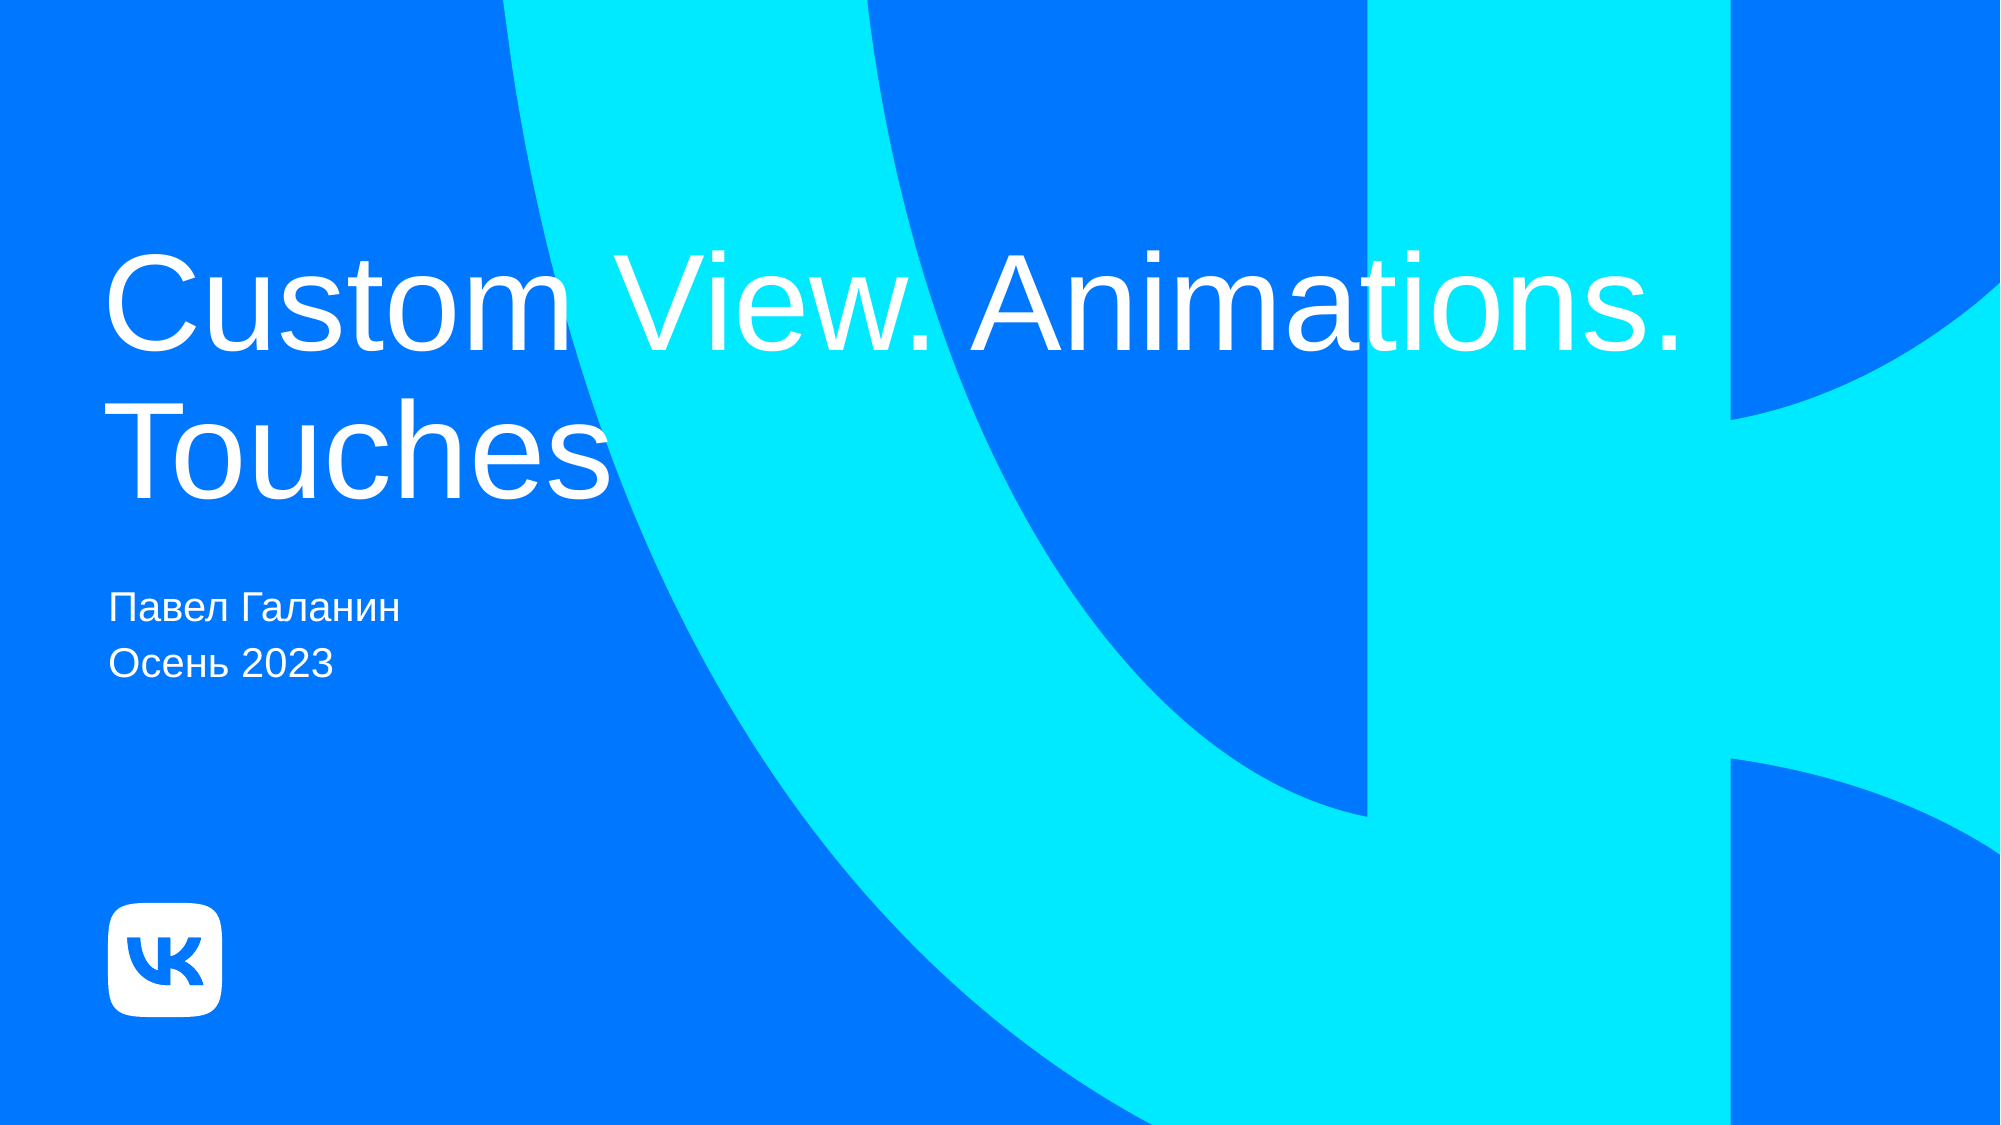

# Custom View. Animations. Touches
Павел Галанин

Осень 2023